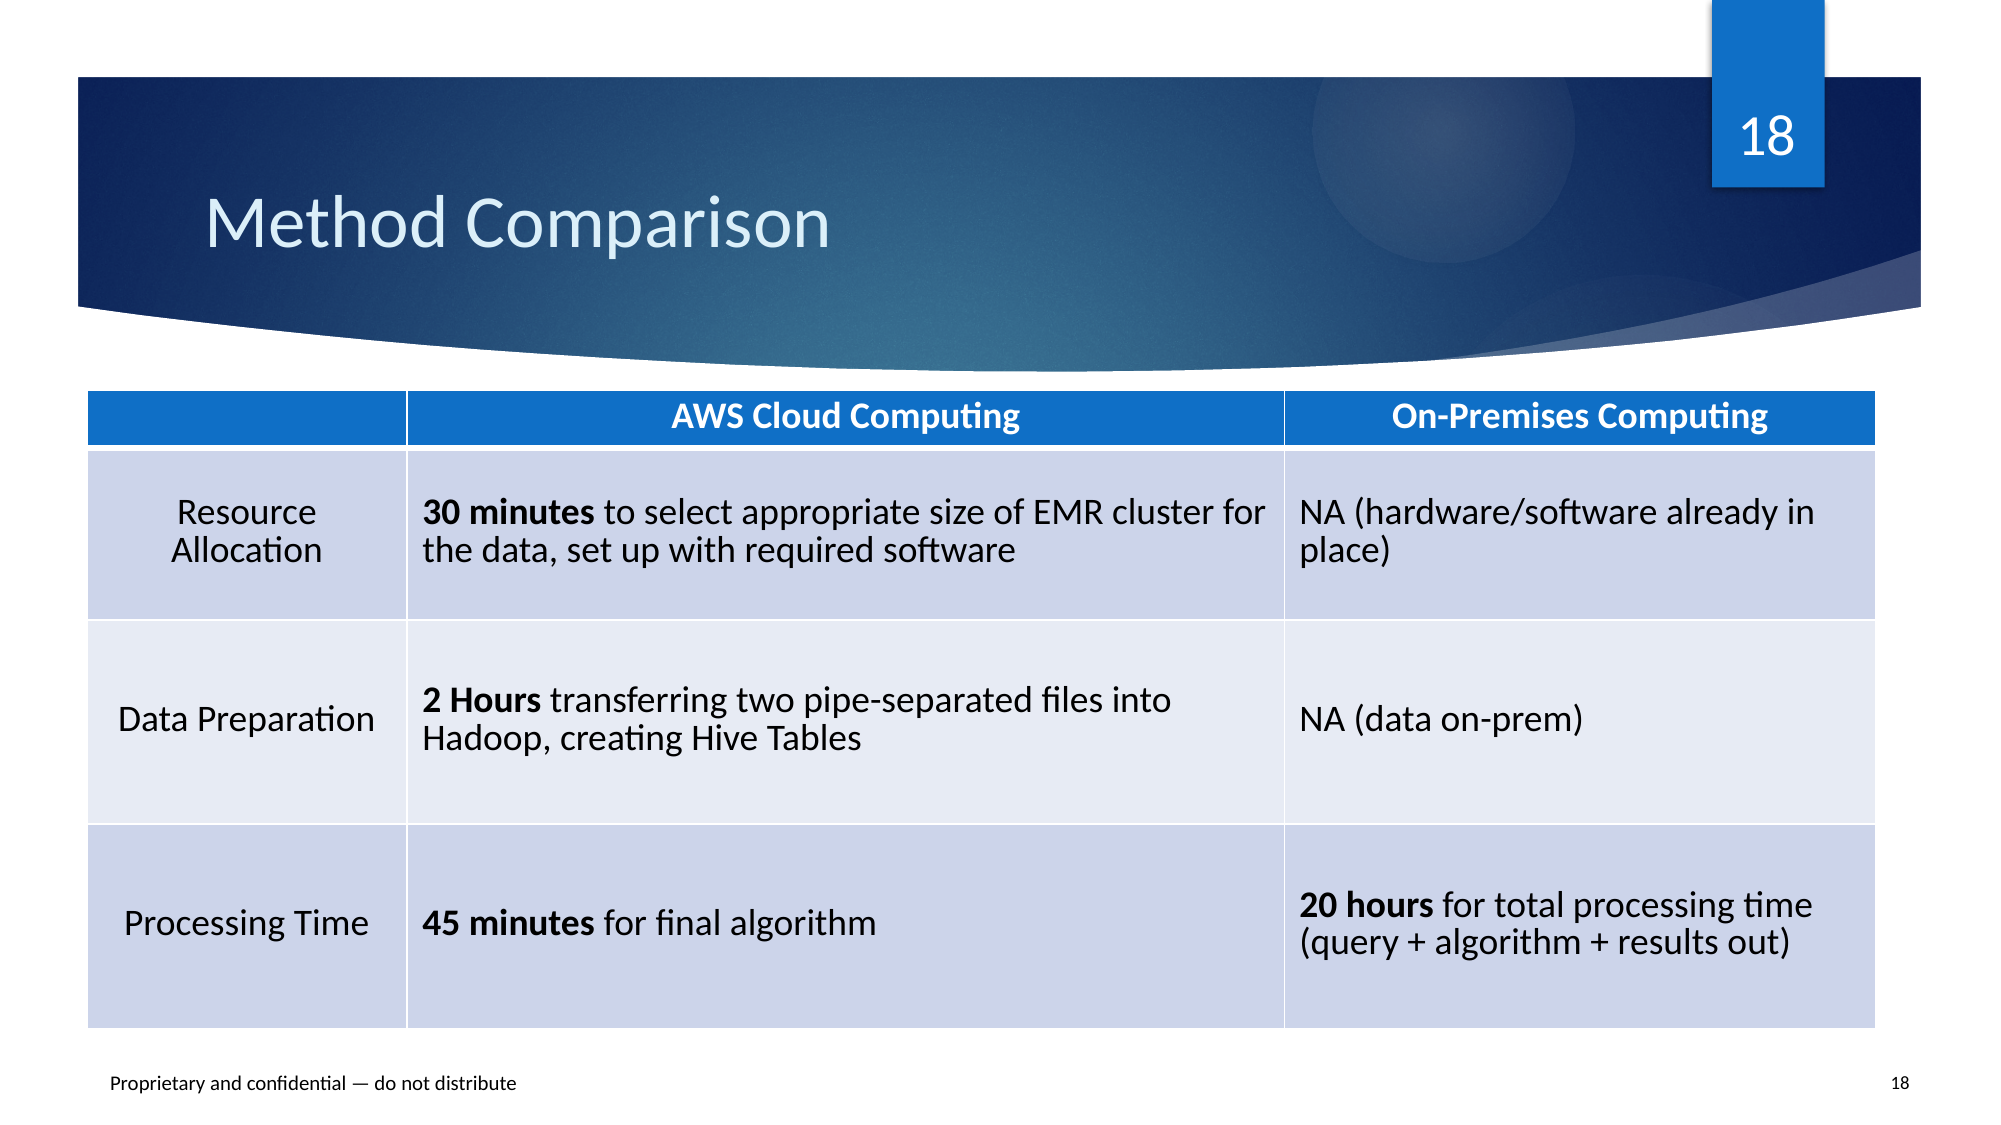

18
# Method Comparison
|  | AWS Cloud Computing | On-Premises Computing |
| --- | --- | --- |
| Resource Allocation | 30 minutes to select appropriate size of EMR cluster for the data, set up with required software | NA (hardware/software already in place) |
| Data Preparation | 2 Hours transferring two pipe-separated files into Hadoop, creating Hive Tables | NA (data on-prem) |
| Processing Time | 45 minutes for final algorithm | 20 hours for total processing time (query + algorithm + results out) |